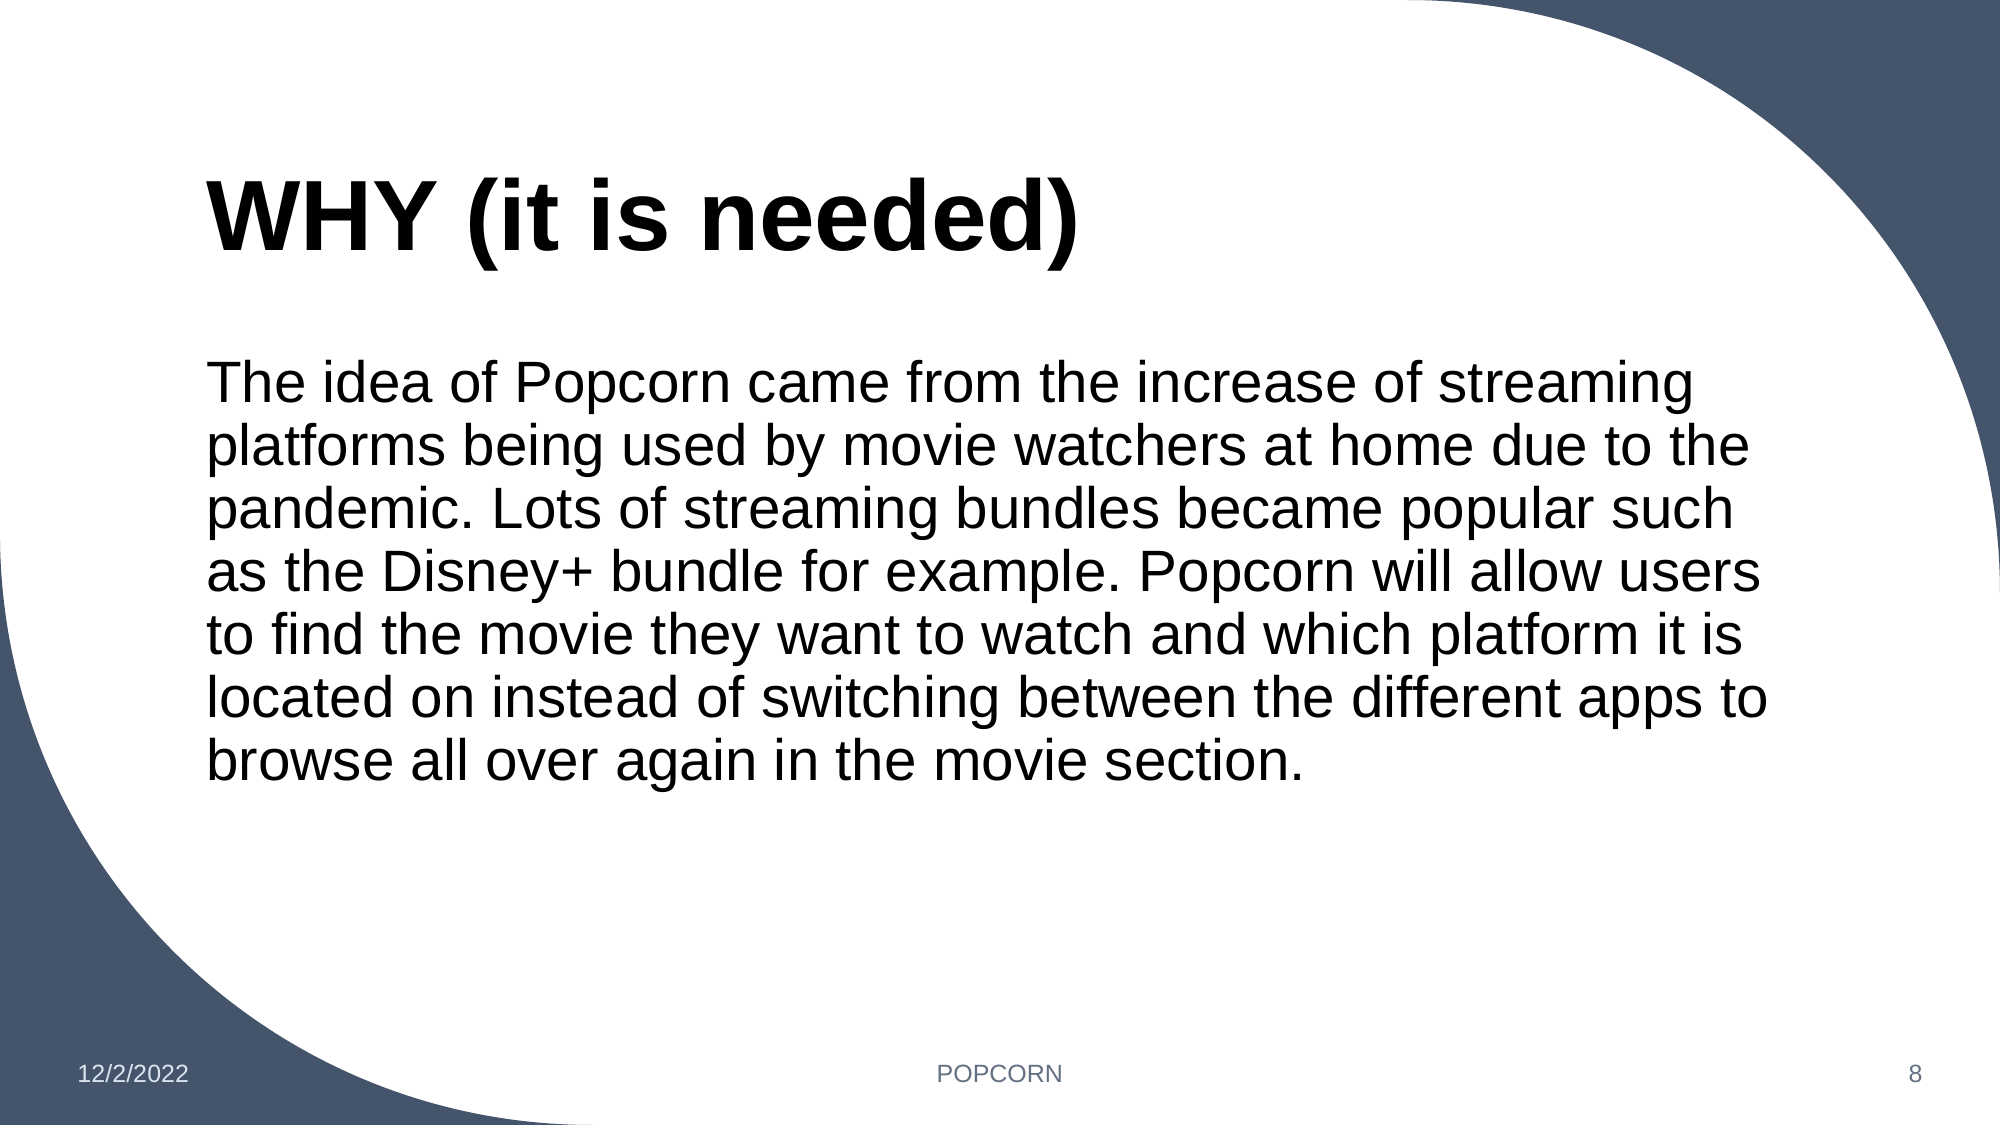

# WHY (it is needed)
The idea of Popcorn came from the increase of streaming platforms being used by movie watchers at home due to the pandemic. Lots of streaming bundles became popular such as the Disney+ bundle for example. Popcorn will allow users to find the movie they want to watch and which platform it is located on instead of switching between the different apps to browse all over again in the movie section.

12/2/2022
POPCORN
8